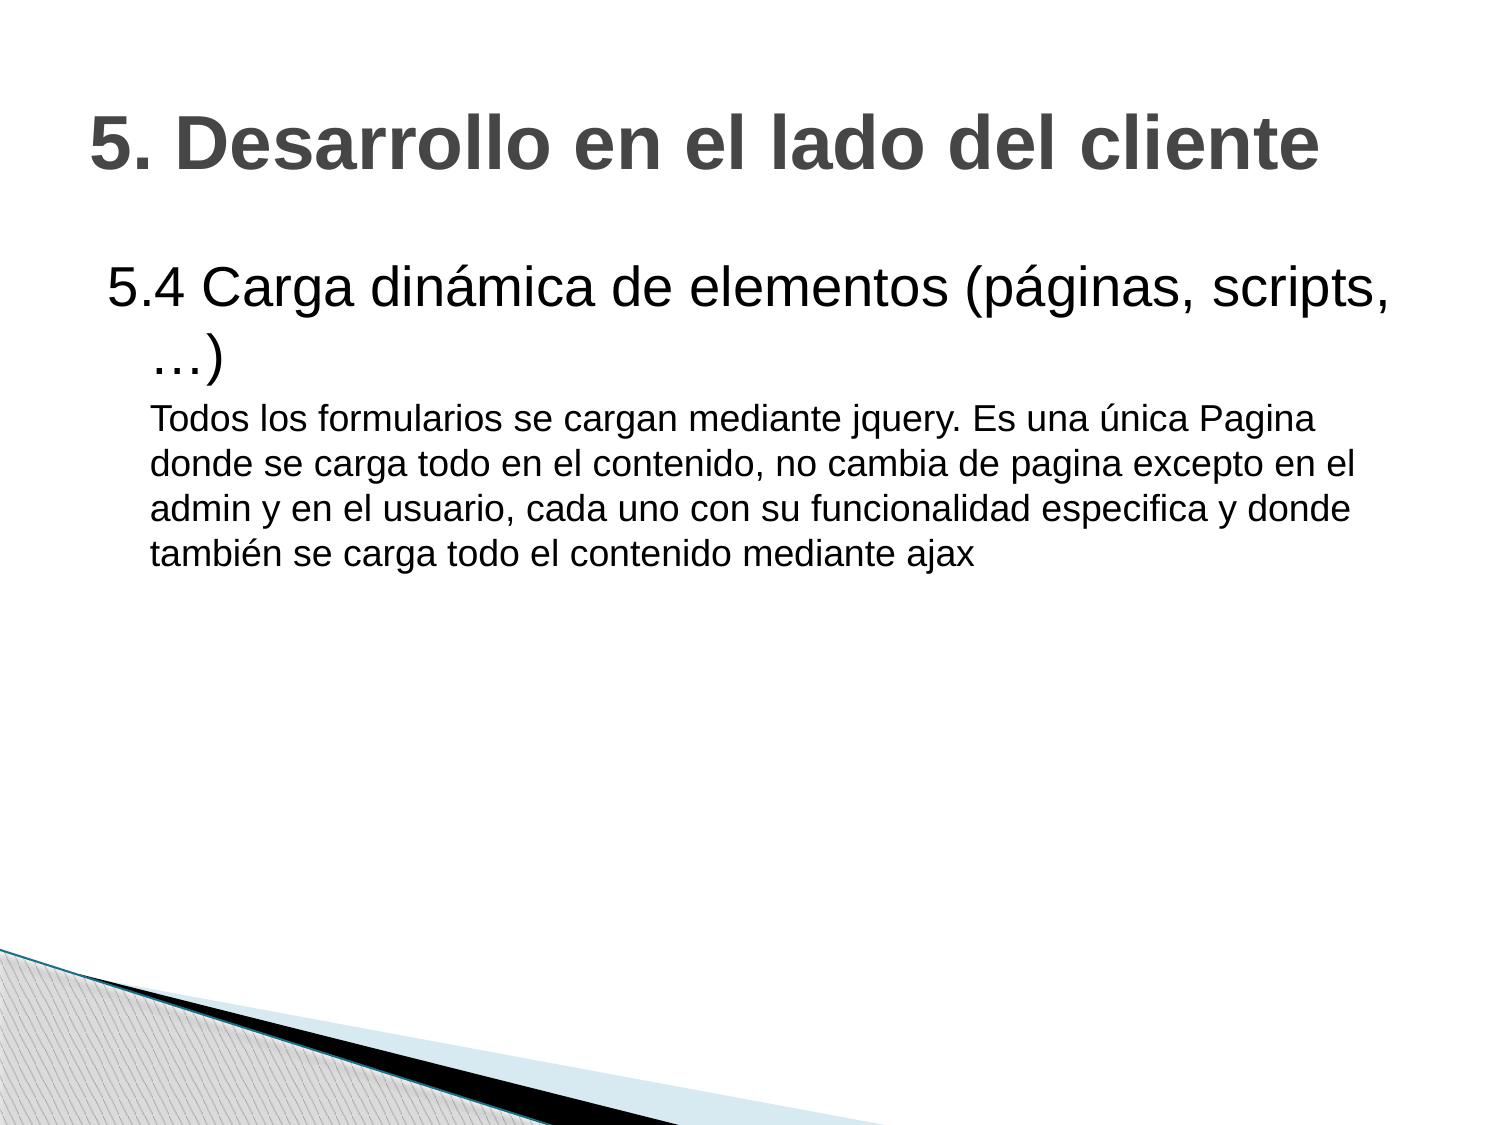

# 5. Desarrollo en el lado del cliente
5.4 Carga dinámica de elementos (páginas, scripts,…)
	Todos los formularios se cargan mediante jquery. Es una única Pagina donde se carga todo en el contenido, no cambia de pagina excepto en el admin y en el usuario, cada uno con su funcionalidad especifica y donde también se carga todo el contenido mediante ajax